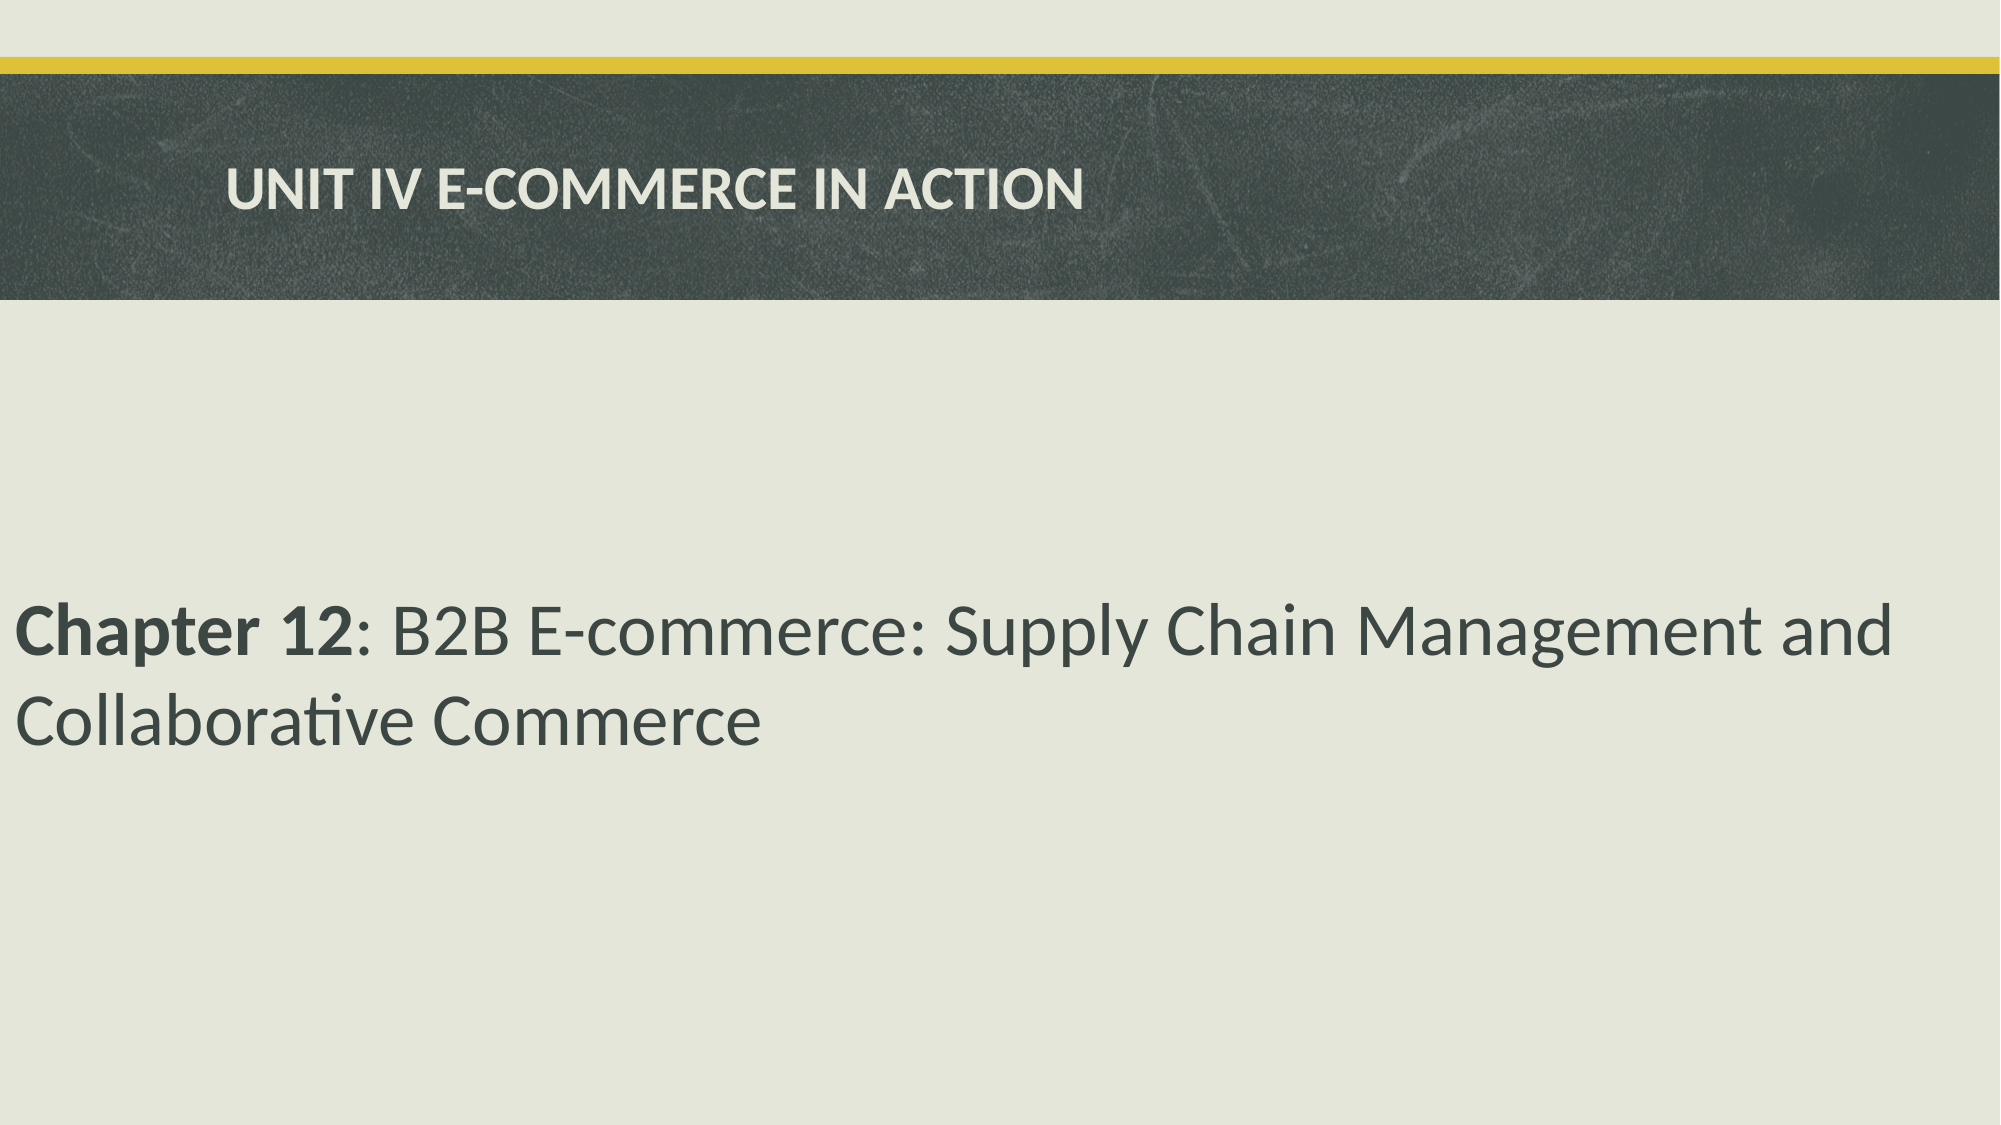

# UNIT IV E-COMMERCE IN ACTION

Chapter 12: B2B E-commerce: Supply Chain Management and Collaborative Commerce